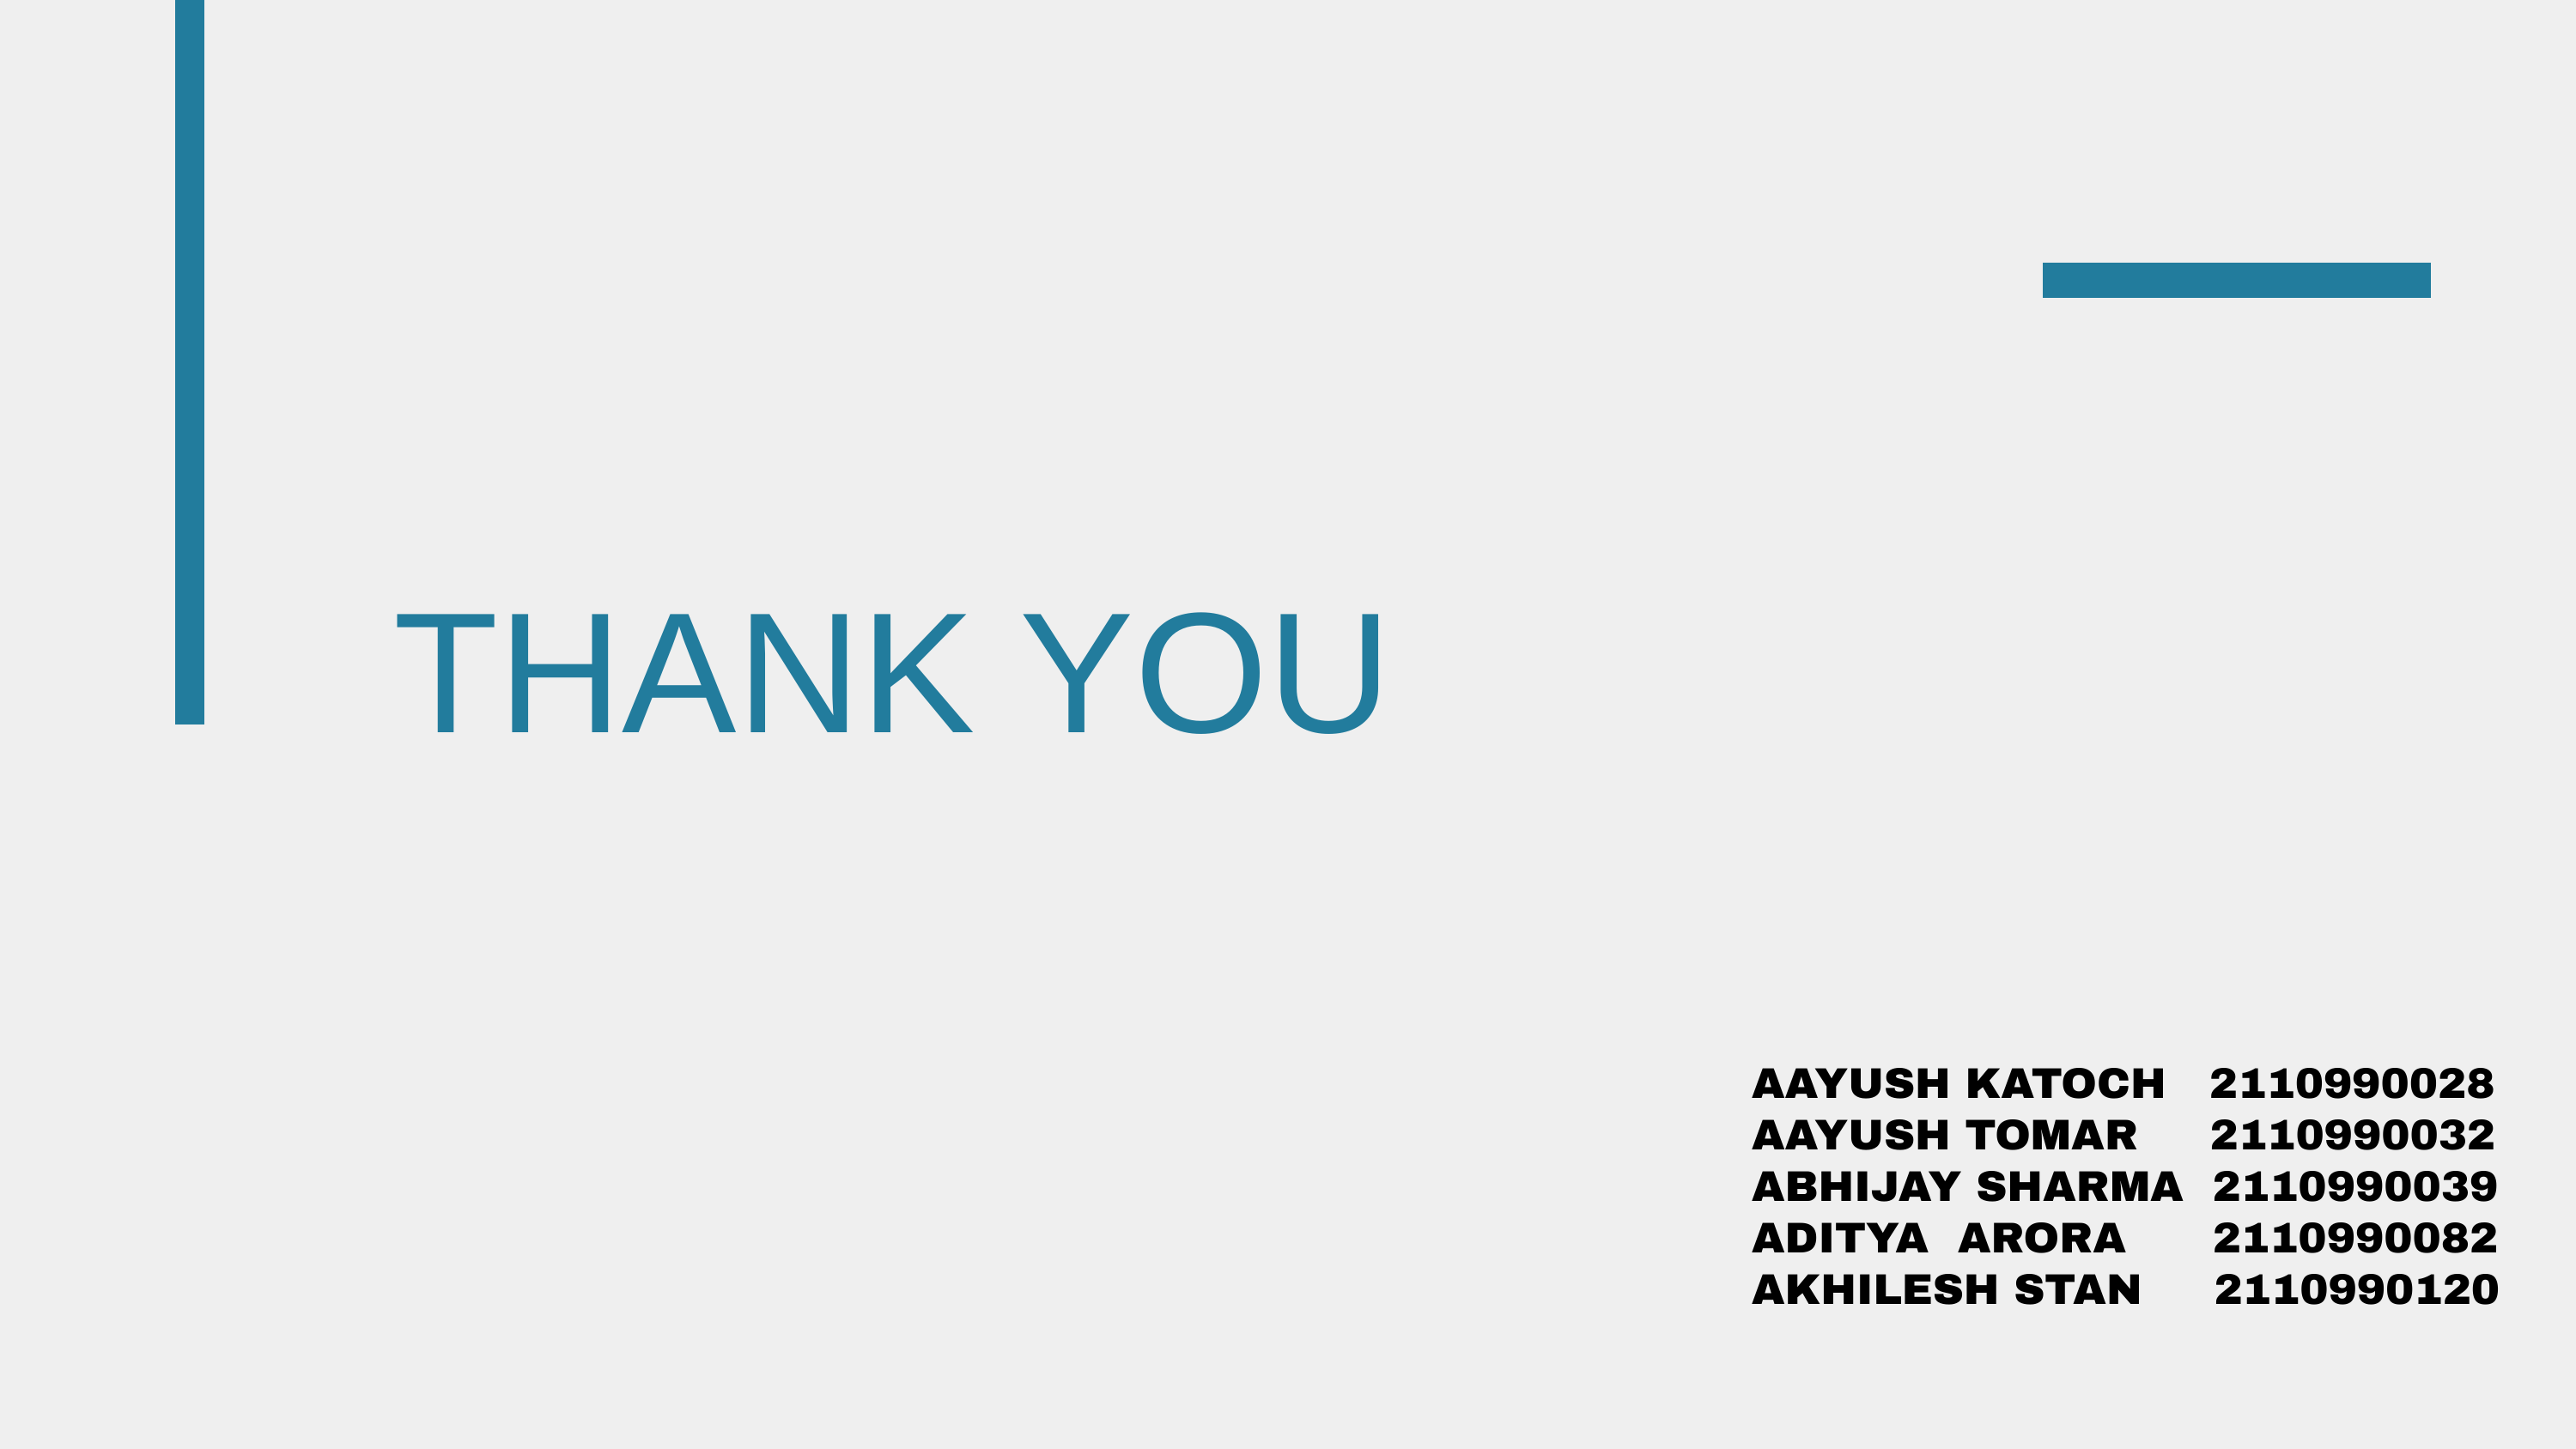

THANK YOU
AAYUSH KATOCH   2110990028
AAYUSH TOMAR     2110990032
ABHIJAY SHARMA  2110990039
ADITYA  ARORA      2110990082
AKHILESH STAN     2110990120